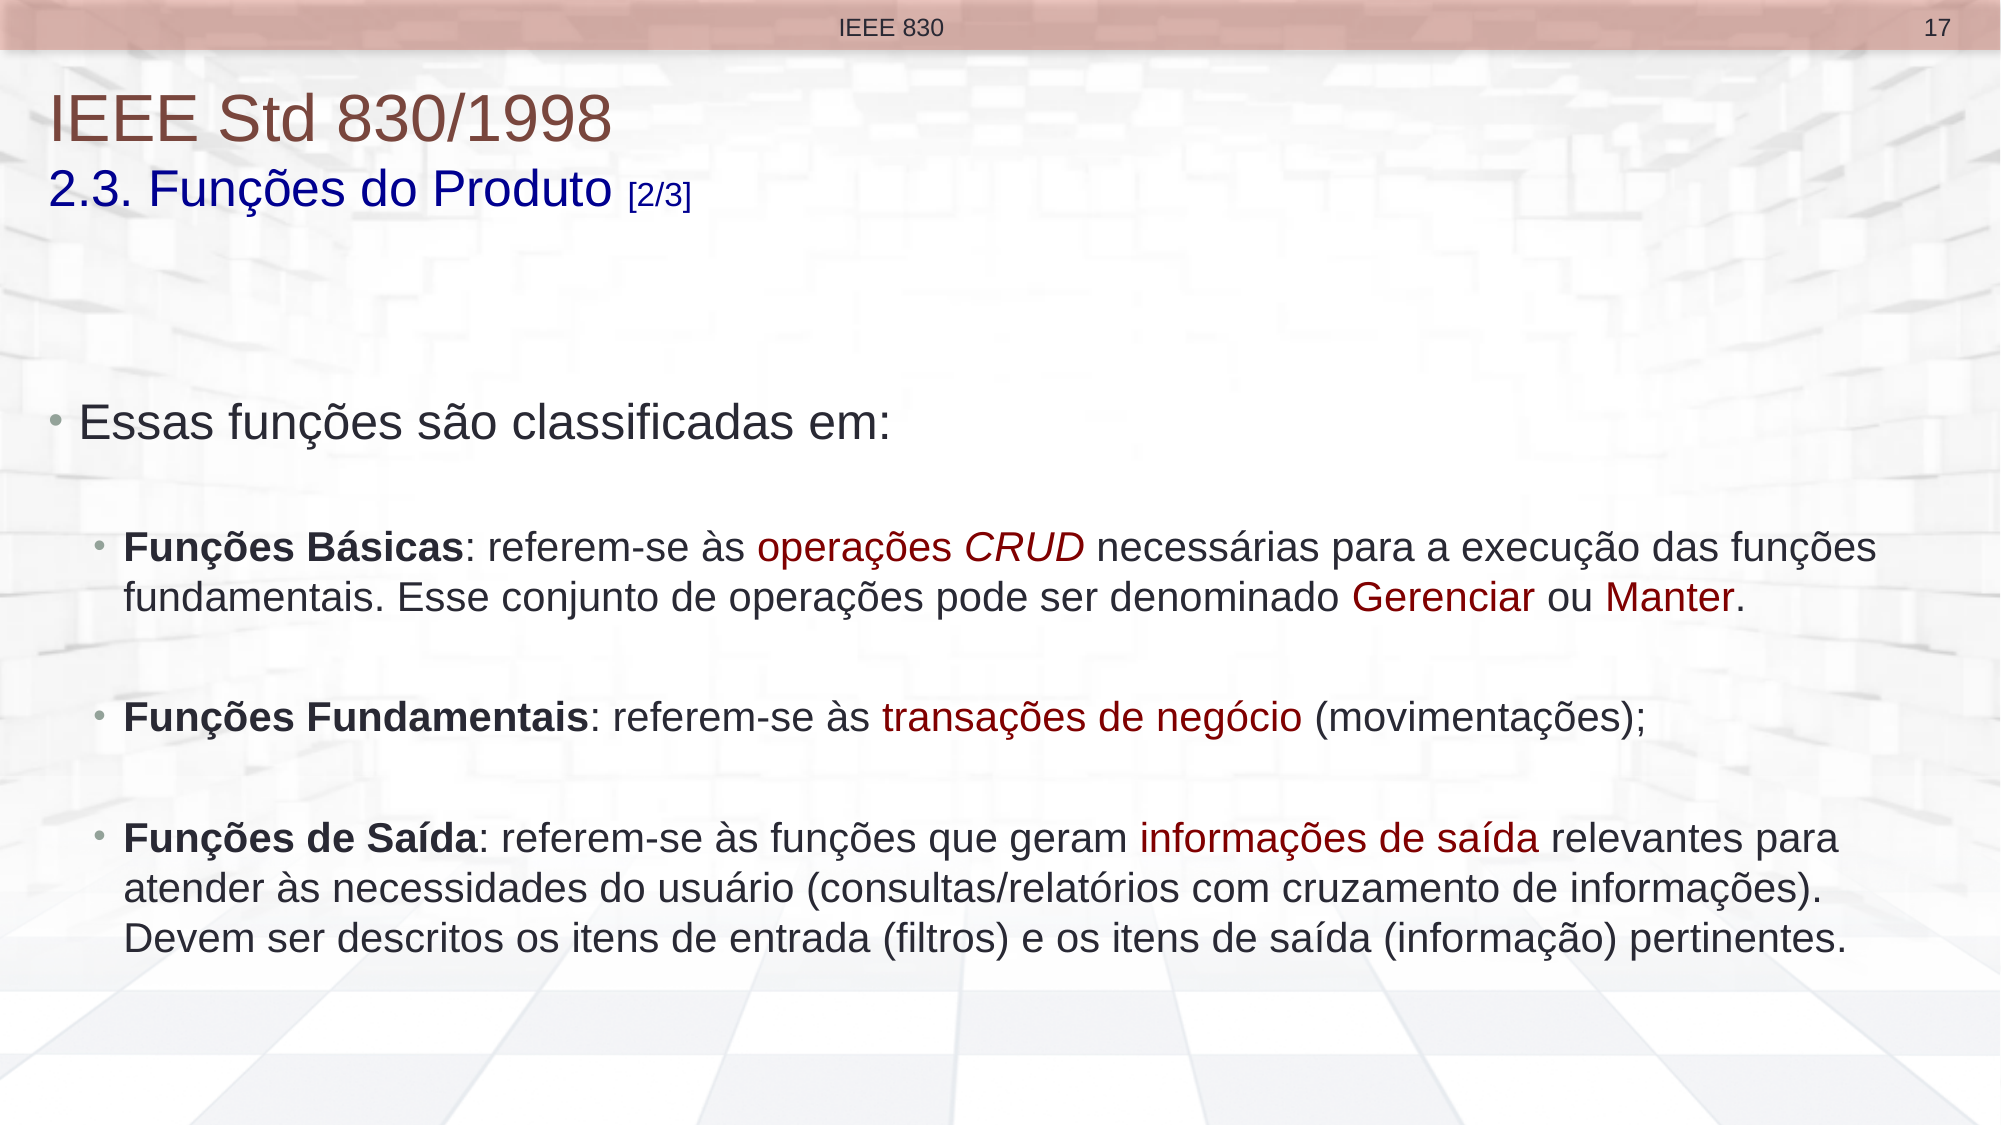

17
IEEE 830
# IEEE Std 830/1998 2.3. Funções do Produto [2/3]
Essas funções são classificadas em:

Funções Básicas: referem-se às operações CRUD necessárias para a execução das funções fundamentais. Esse conjunto de operações pode ser denominado Gerenciar ou Manter.

Funções Fundamentais: referem-se às transações de negócio (movimentações);

Funções de Saída: referem-se às funções que geram informações de saída relevantes para atender às necessidades do usuário (consultas/relatórios com cruzamento de informações). Devem ser descritos os itens de entrada (filtros) e os itens de saída (informação) pertinentes.